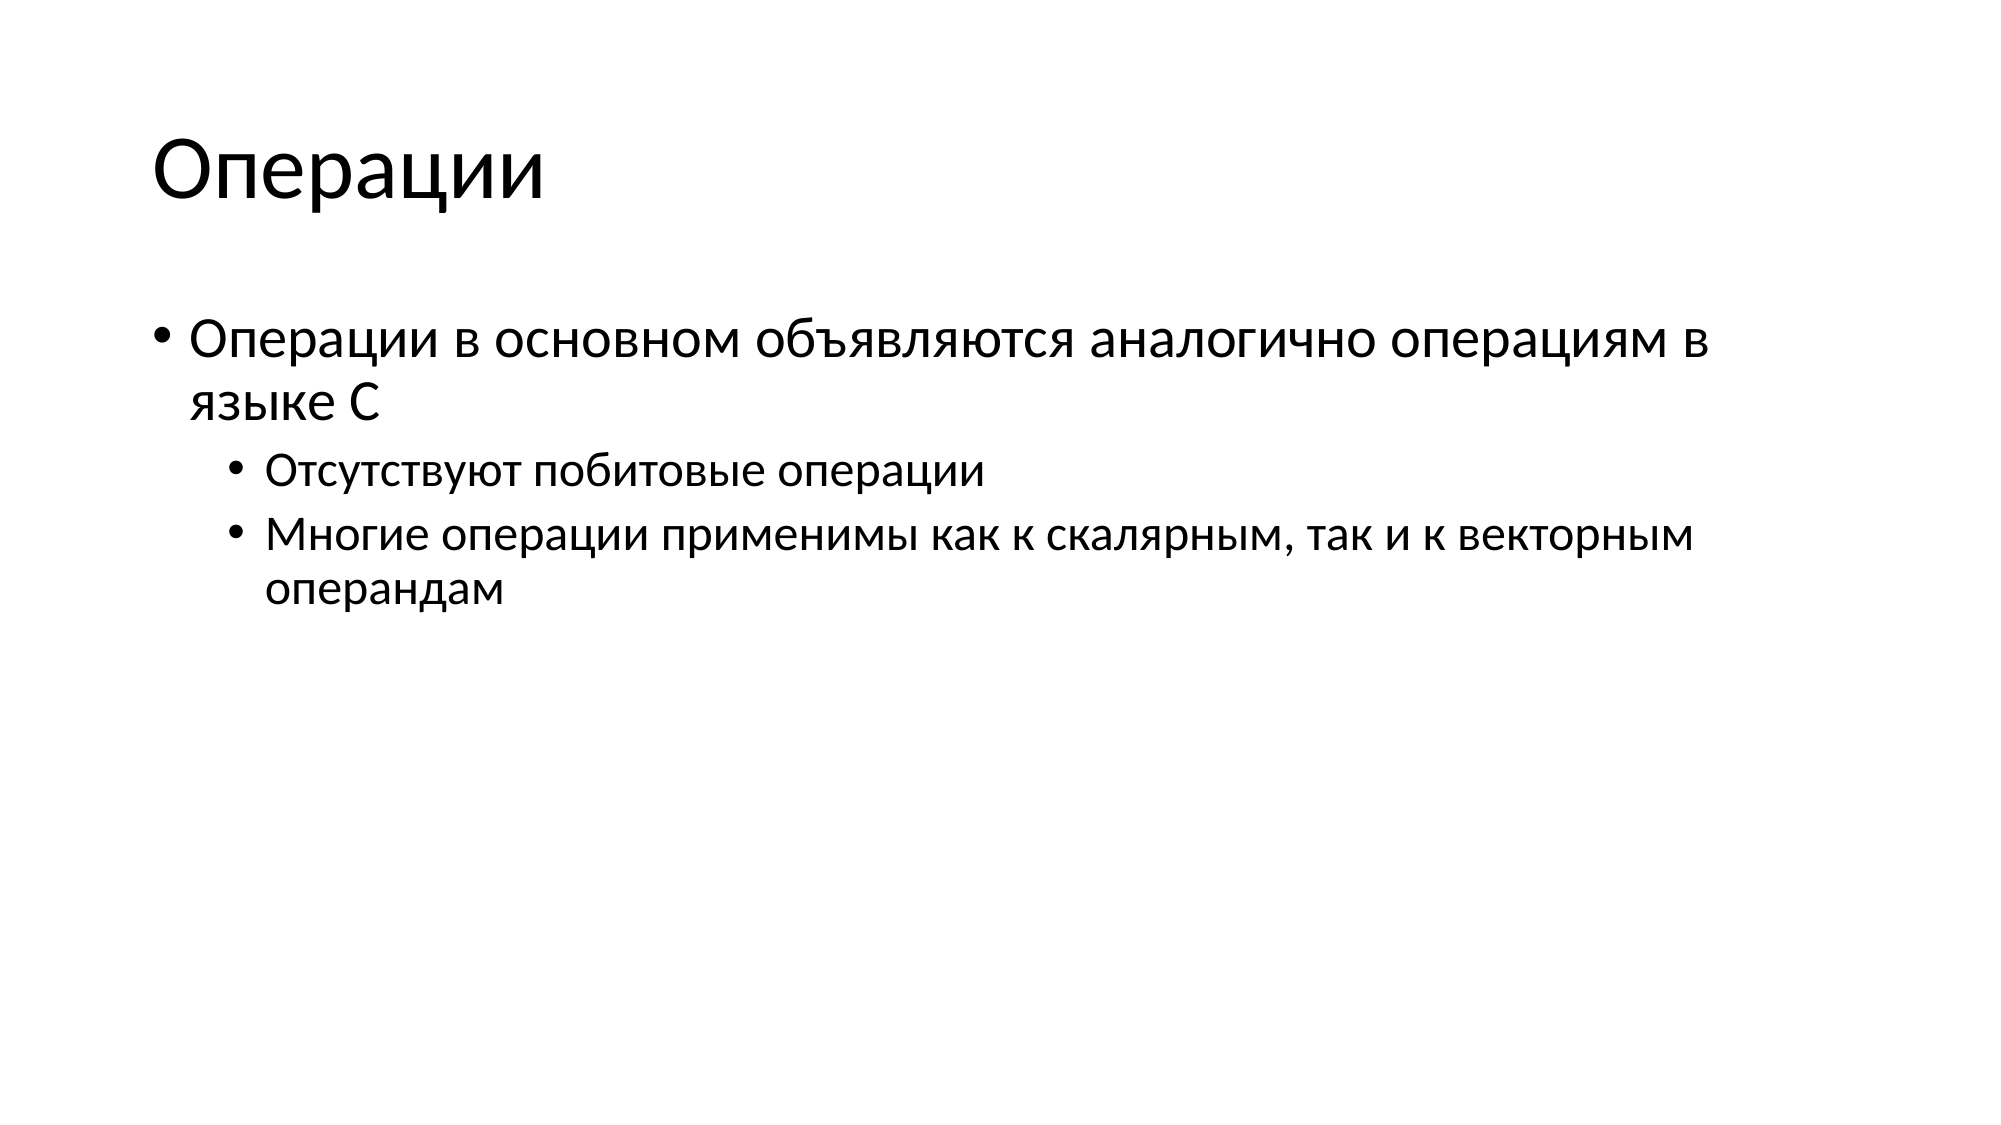

# Операции
Операции в основном объявляются аналогично операциям в языке C
Отсутствуют побитовые операции
Многие операции применимы как к скалярным, так и к векторным операндам